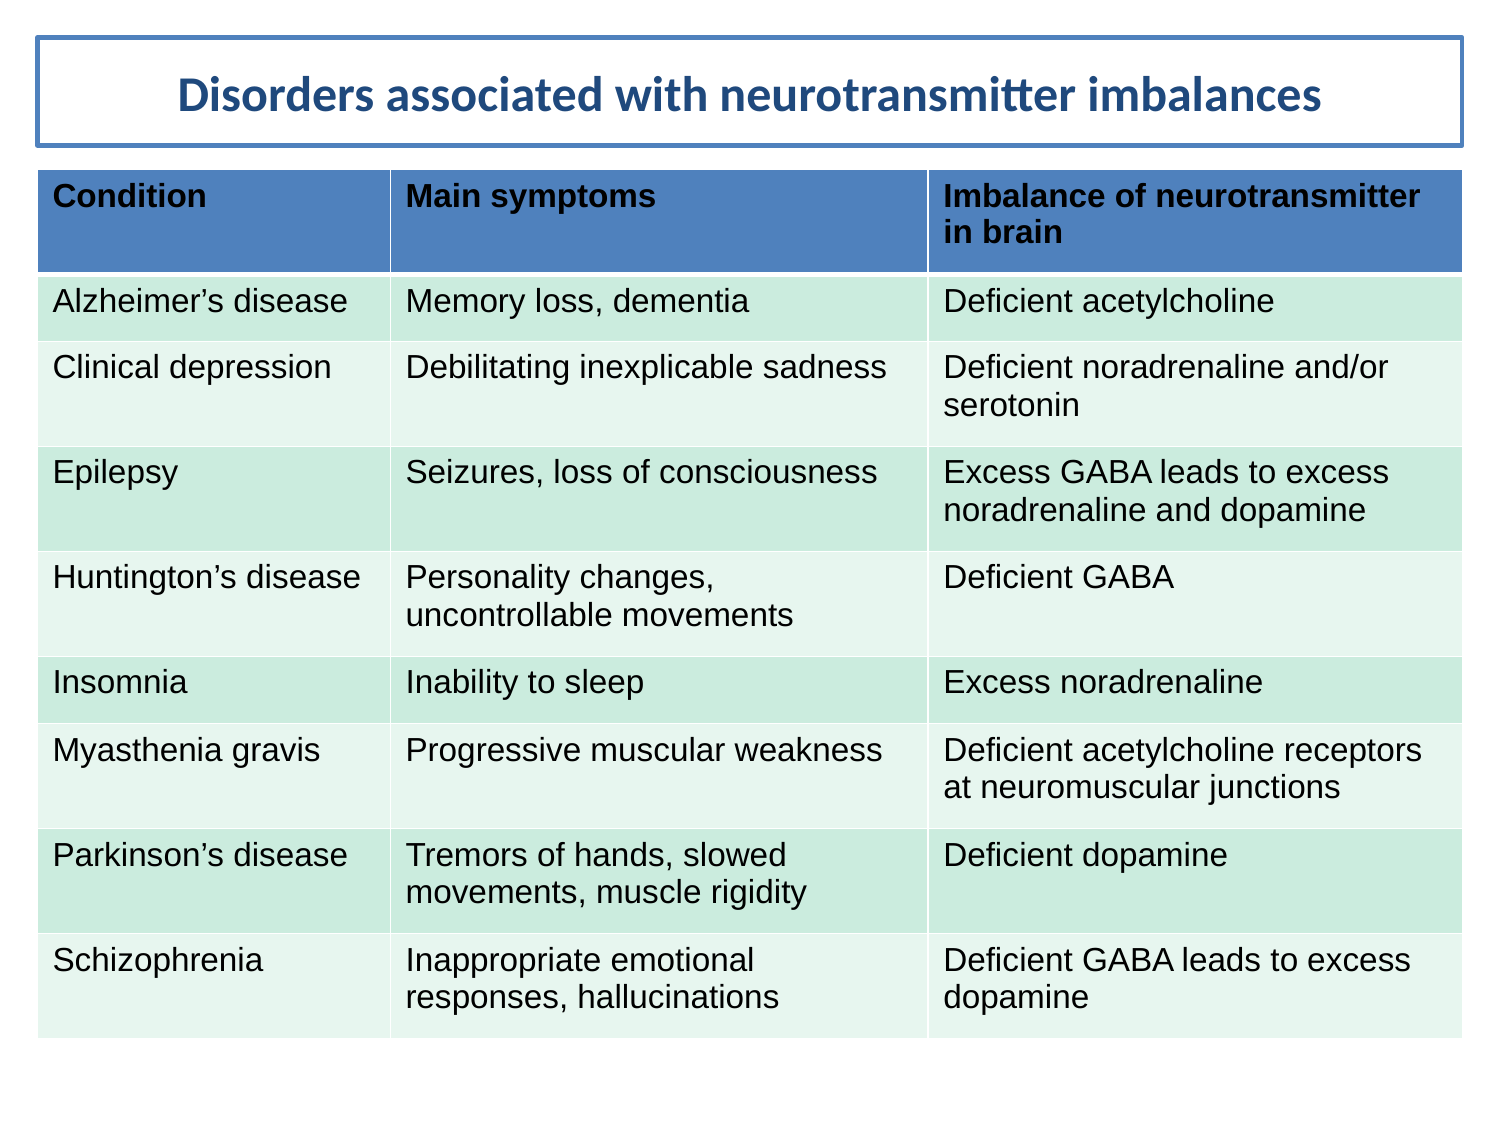

Disorders associated with neurotransmitter imbalances
| Condition | Main symptoms | Imbalance of neurotransmitter in brain |
| --- | --- | --- |
| Alzheimer’s disease | Memory loss, dementia | Deficient acetylcholine |
| Clinical depression | Debilitating inexplicable sadness | Deficient noradrenaline and/or serotonin |
| Epilepsy | Seizures, loss of consciousness | Excess GABA leads to excess noradrenaline and dopamine |
| Huntington’s disease | Personality changes, uncontrollable movements | Deficient GABA |
| Insomnia | Inability to sleep | Excess noradrenaline |
| Myasthenia gravis | Progressive muscular weakness | Deficient acetylcholine receptors at neuromuscular junctions |
| Parkinson’s disease | Tremors of hands, slowed movements, muscle rigidity | Deficient dopamine |
| Schizophrenia | Inappropriate emotional responses, hallucinations | Deficient GABA leads to excess dopamine |